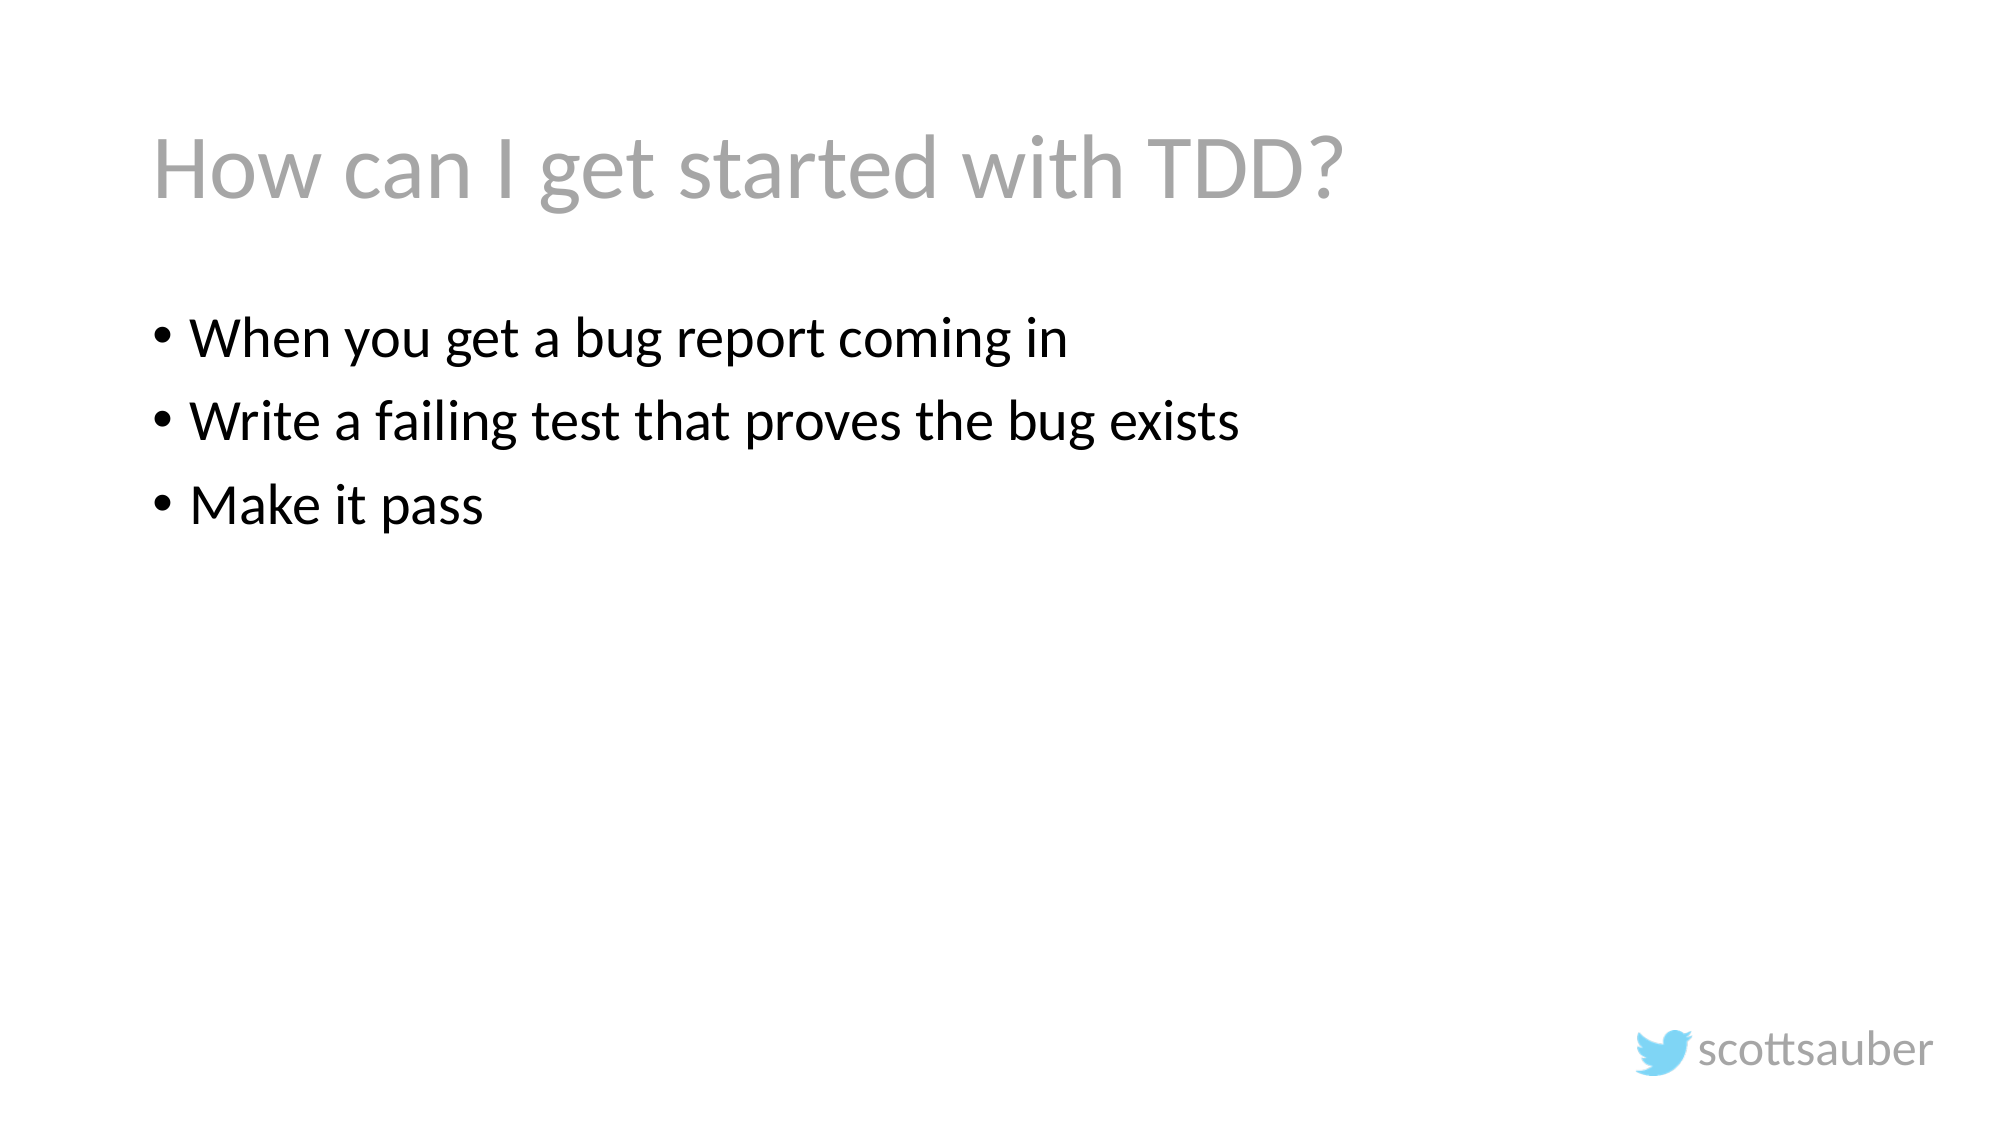

# How can I get started with TDD?
When you get a bug report coming in
Write a failing test that proves the bug exists
Make it pass
scottsauber